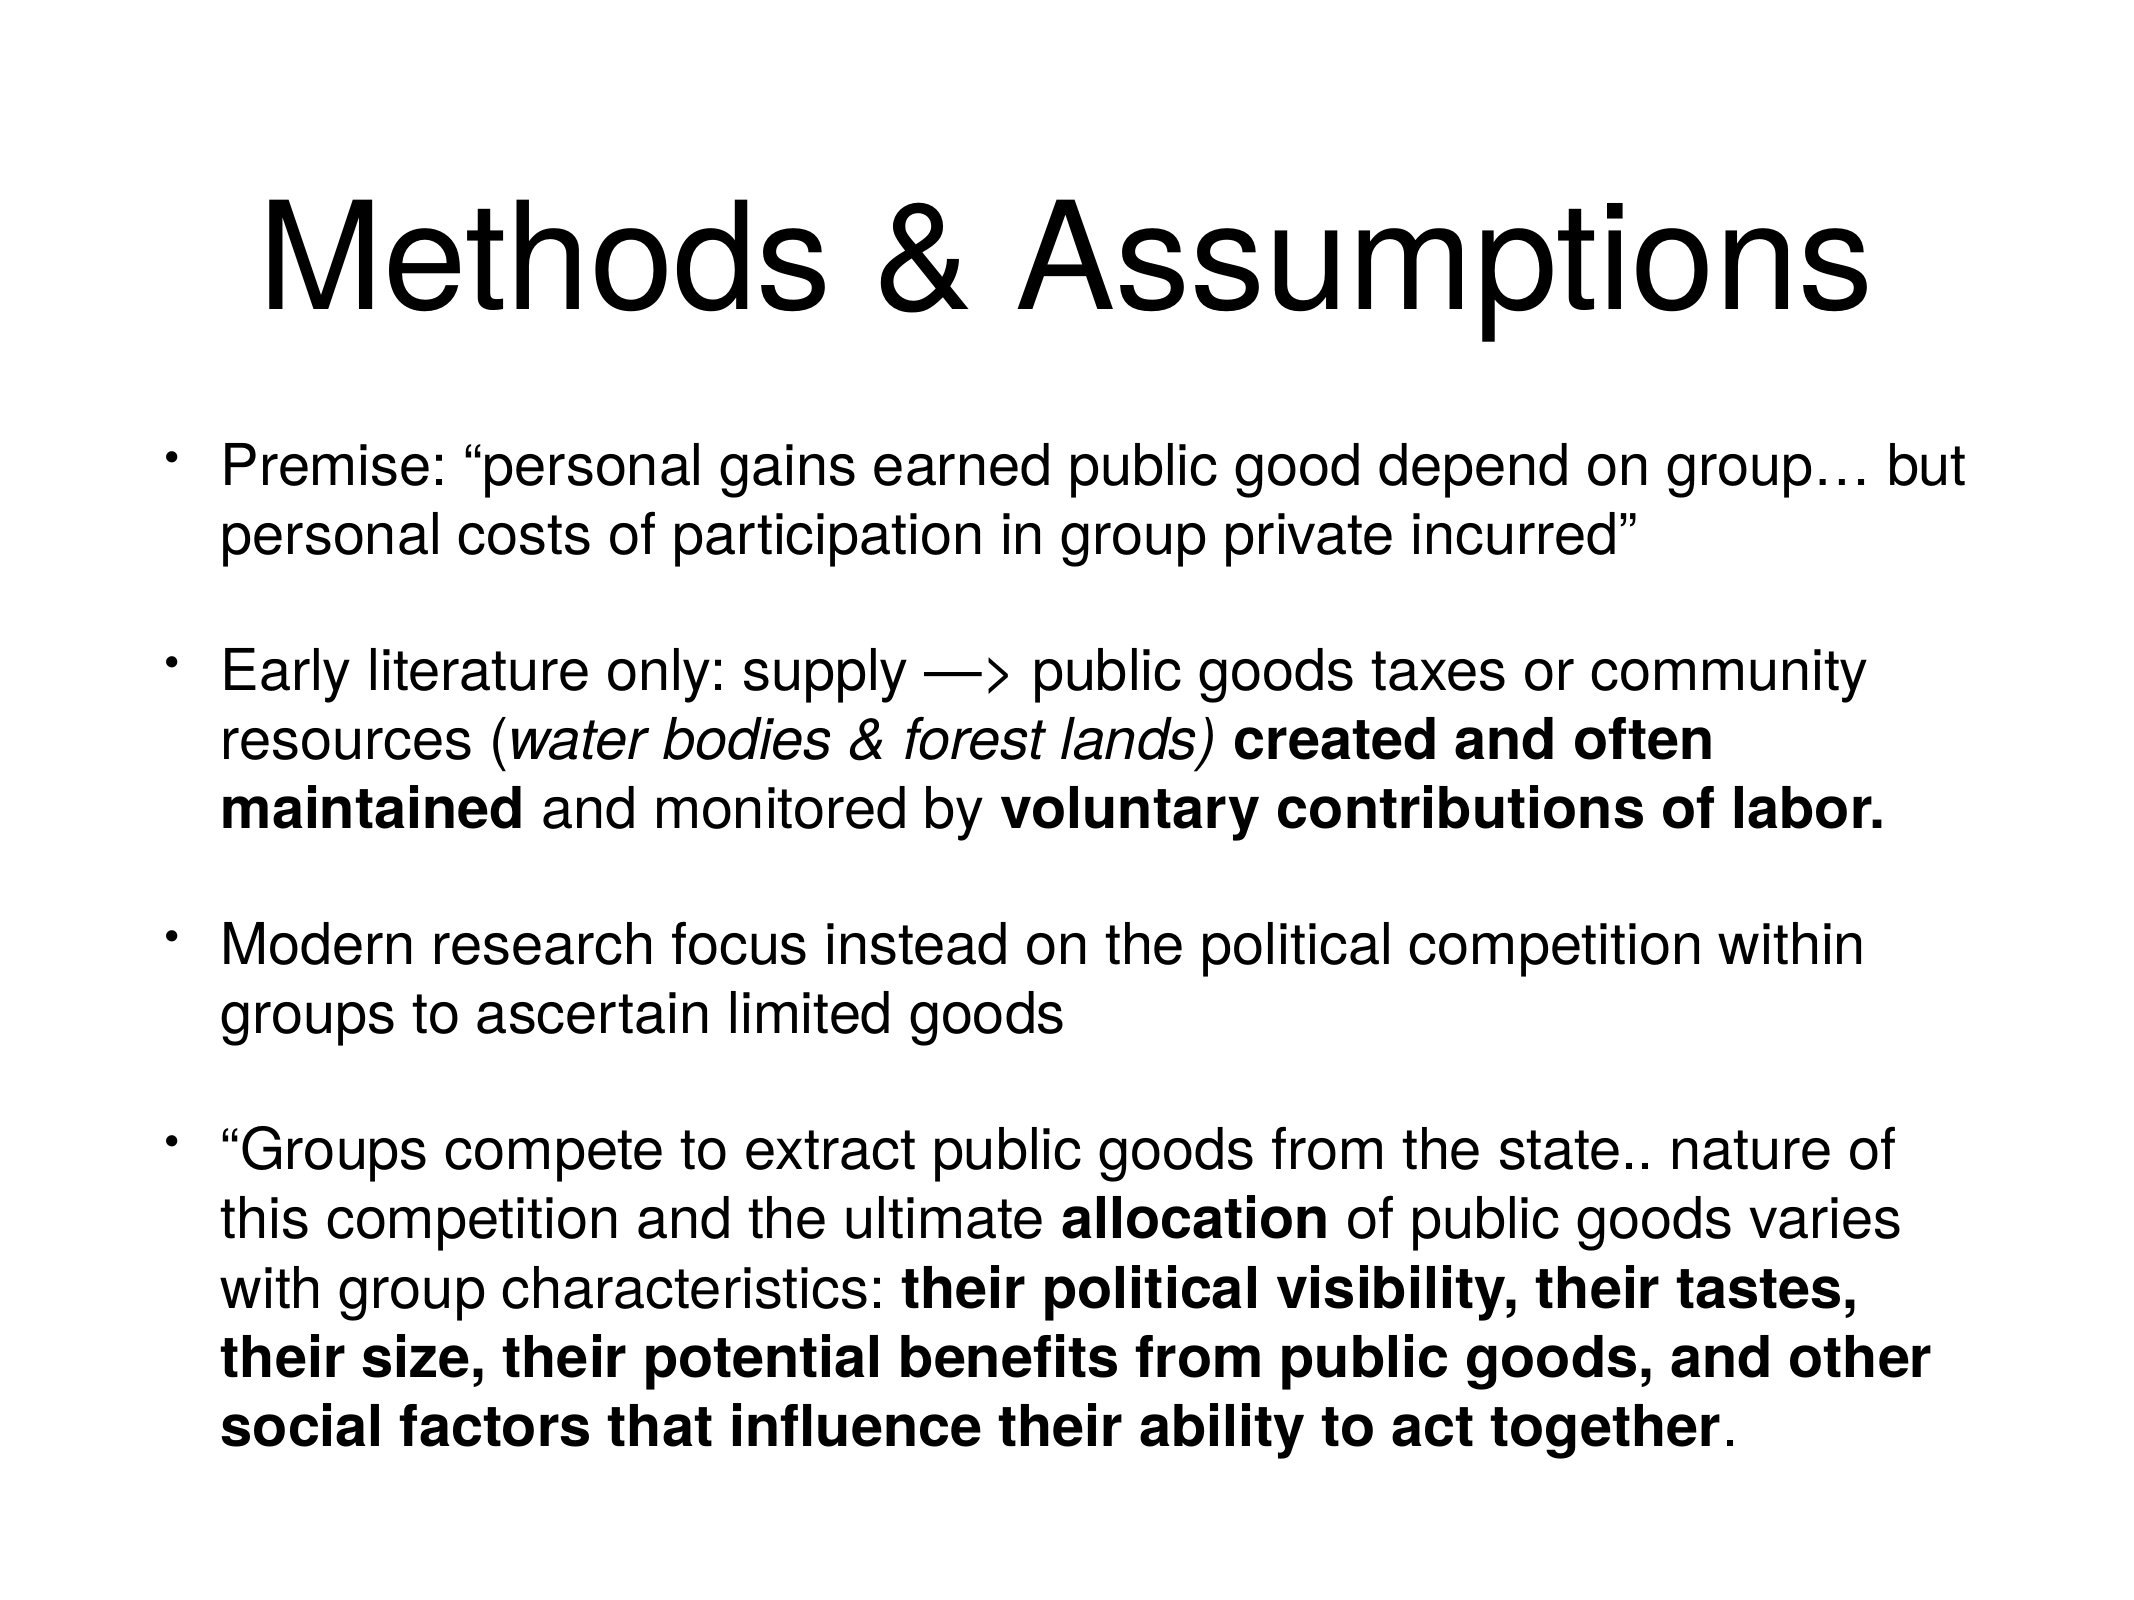

# Methods & Assumptions
Premise: “personal gains earned public good depend on group… but personal costs of participation in group private incurred”
Early literature only: supply —> public goods taxes or community resources (water bodies & forest lands) created and often maintained and monitored by voluntary contributions of labor.
Modern research focus instead on the political competition within groups to ascertain limited goods
“Groups compete to extract public goods from the state.. nature of this competition and the ultimate allocation of public goods varies with group characteristics: their political visibility, their tastes, their size, their potential benefits from public goods, and other social factors that influence their ability to act together.